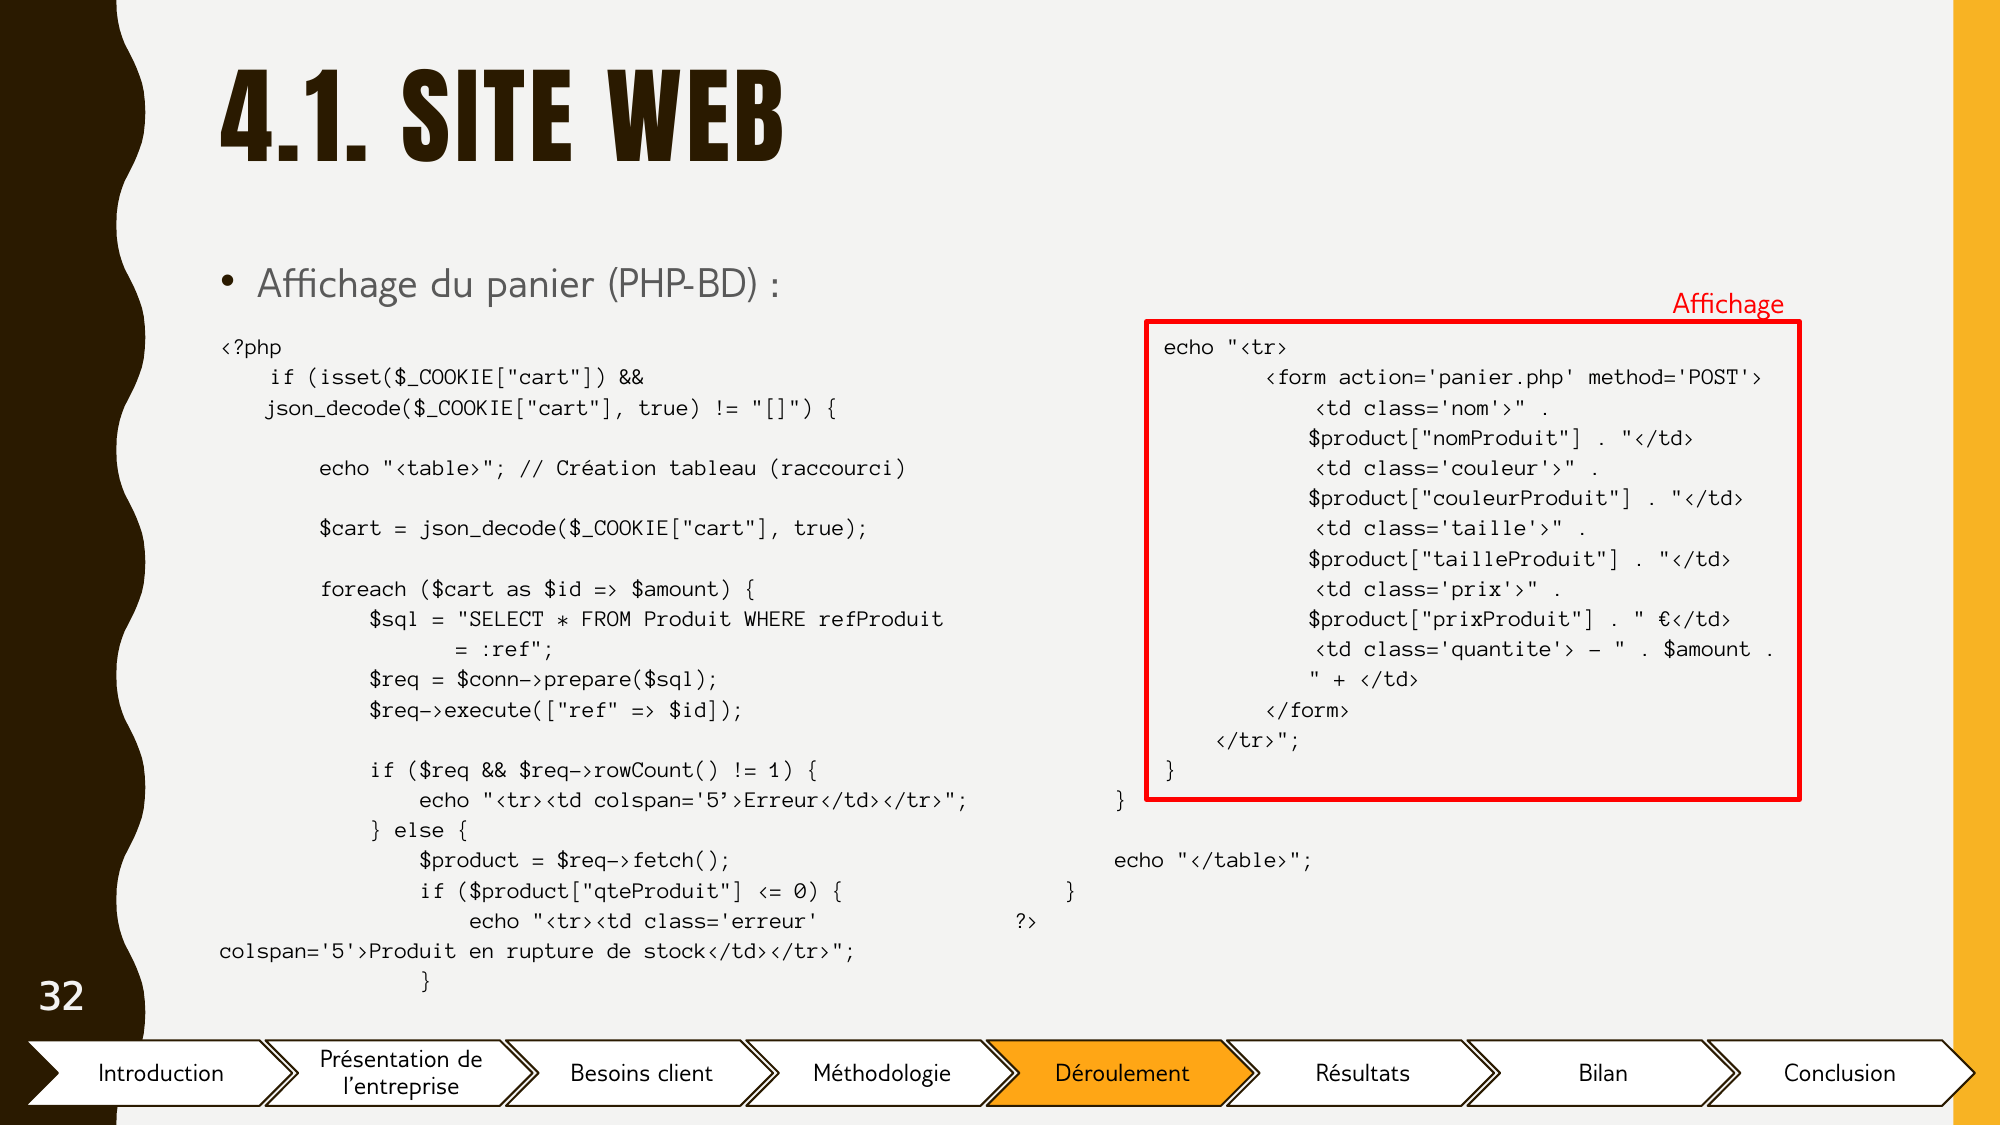

# 4.1. Site web
Affichage du panier (PHP-BD) :
Affichage
<?php
    if (isset($_COOKIE["cart"]) && json_decode($_COOKIE["cart"], true) != "[]") {

        echo "<table>"; // Création tableau (raccourci)

        $cart = json_decode($_COOKIE["cart"], true);

        foreach ($cart as $id => $amount) {
            $sql = "SELECT * FROM Produit WHERE refProduit = :ref";
            $req = $conn->prepare($sql);
            $req->execute(["ref" => $id]);

            if ($req && $req->rowCount() != 1) {
                echo "<tr><td colspan='5’>Erreur</td></tr>";
            } else {
                $product = $req->fetch();
                if ($product["qteProduit"] <= 0) {
                    echo "<tr><td class='erreur' colspan='5'>Produit en rupture de stock</td></tr>";
                }
	echo "<tr>
                    <form action='panier.php' method='POST'>
                        <td class='nom'>" . $product["nomProduit"] . "</td>
                        <td class='couleur'>" . $product["couleurProduit"] . "</td>
                        <td class='taille'>" . $product["tailleProduit"] . "</td>
                        <td class='prix'>" . $product["prixProduit"] . " €</td>
                        <td class='quantite'> - " . $amount . " + </td>
                    </form>
                </tr>";
            }
        }

        echo "</table>";
    }
?>

32
Introduction
Présentation de l’entreprise
Besoins client
Méthodologie
Déroulement
Résultats
Bilan
Conclusion